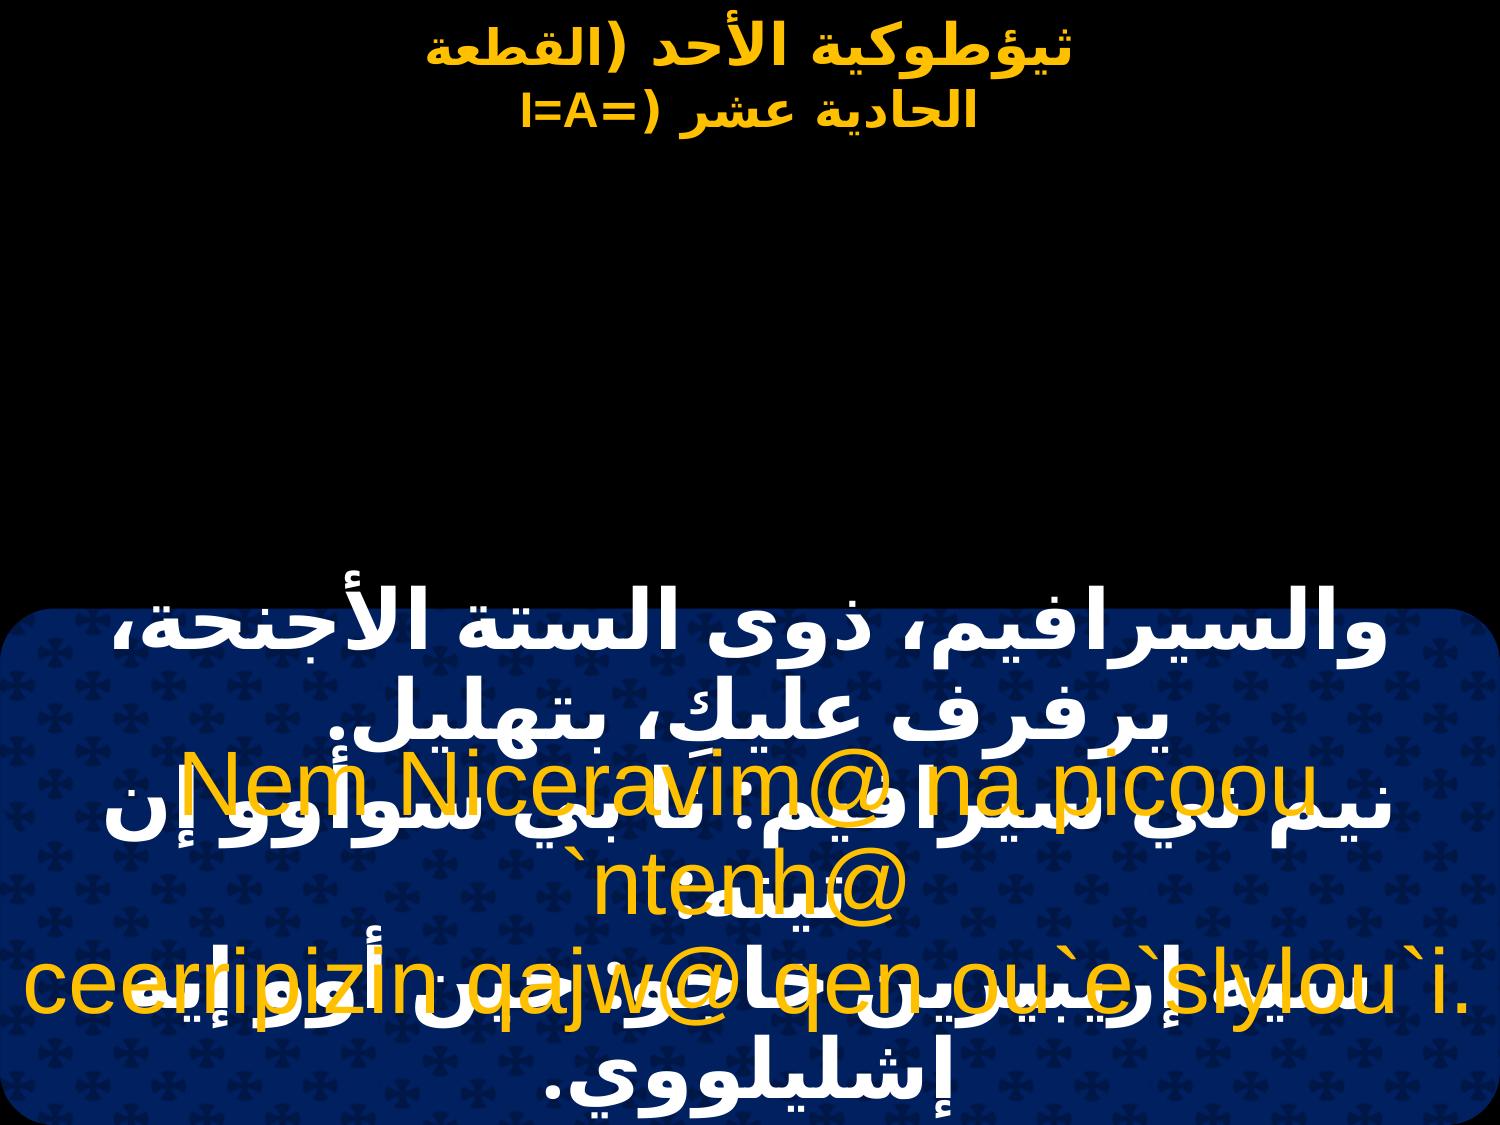

والسيرافيم، ذوى الستة الأجنحة، يرفرف عليكِ، بتهليل.
Nem Niceravim@ na picoou `ntenh@
ceerripizin qajw@ qen ou`e`slylou`i.

نيم ني سيرافيم: نا بي سوأوو إن تينه:
سيه إريبيزين خاجو: خين أوو إيه إشليلووي.